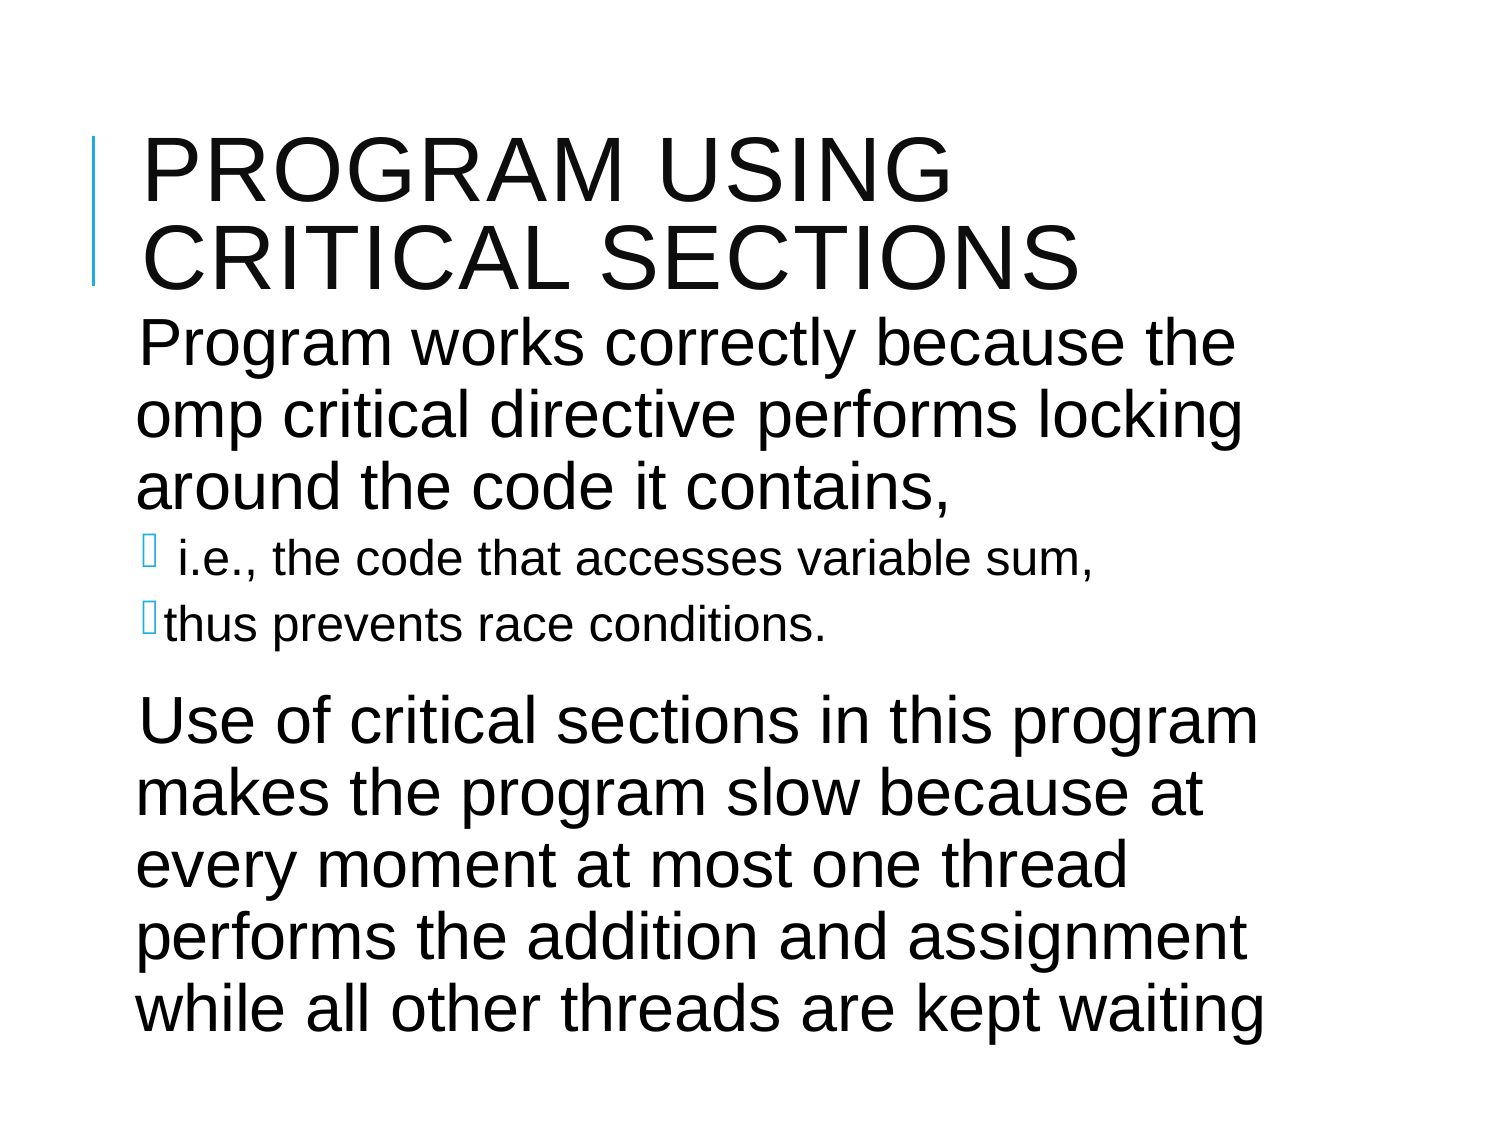

# Program using critical sections
Program works correctly because the omp critical directive performs locking around the code it contains,
 i.e., the code that accesses variable sum,
thus prevents race conditions.
Use of critical sections in this program makes the program slow because at every moment at most one thread performs the addition and assignment while all other threads are kept waiting